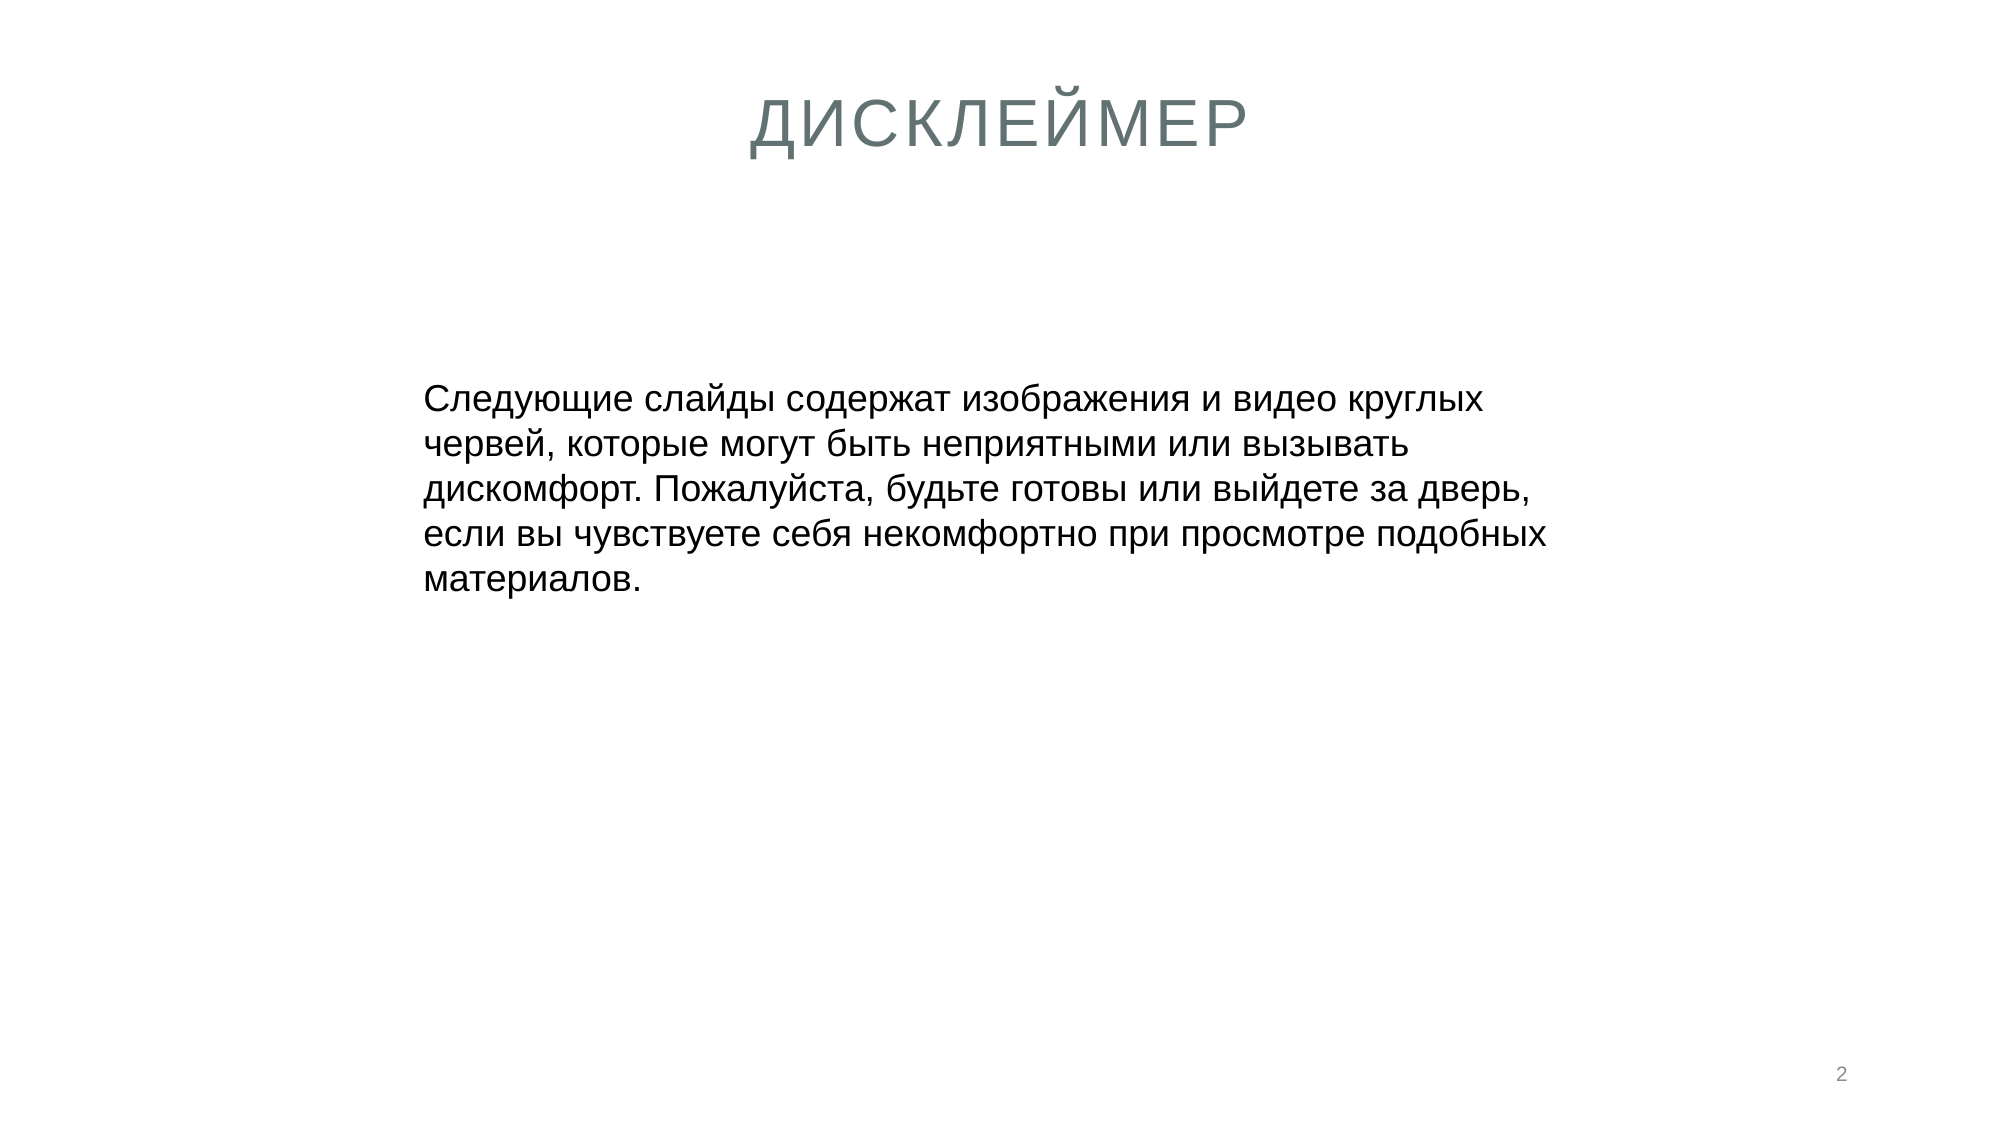

# дисклеймер
Следующие слайды содержат изображения и видео круглых червей, которые могут быть неприятными или вызывать дискомфорт. Пожалуйста, будьте готовы или выйдете за дверь, если вы чувствуете себя некомфортно при просмотре подобных материалов.
2